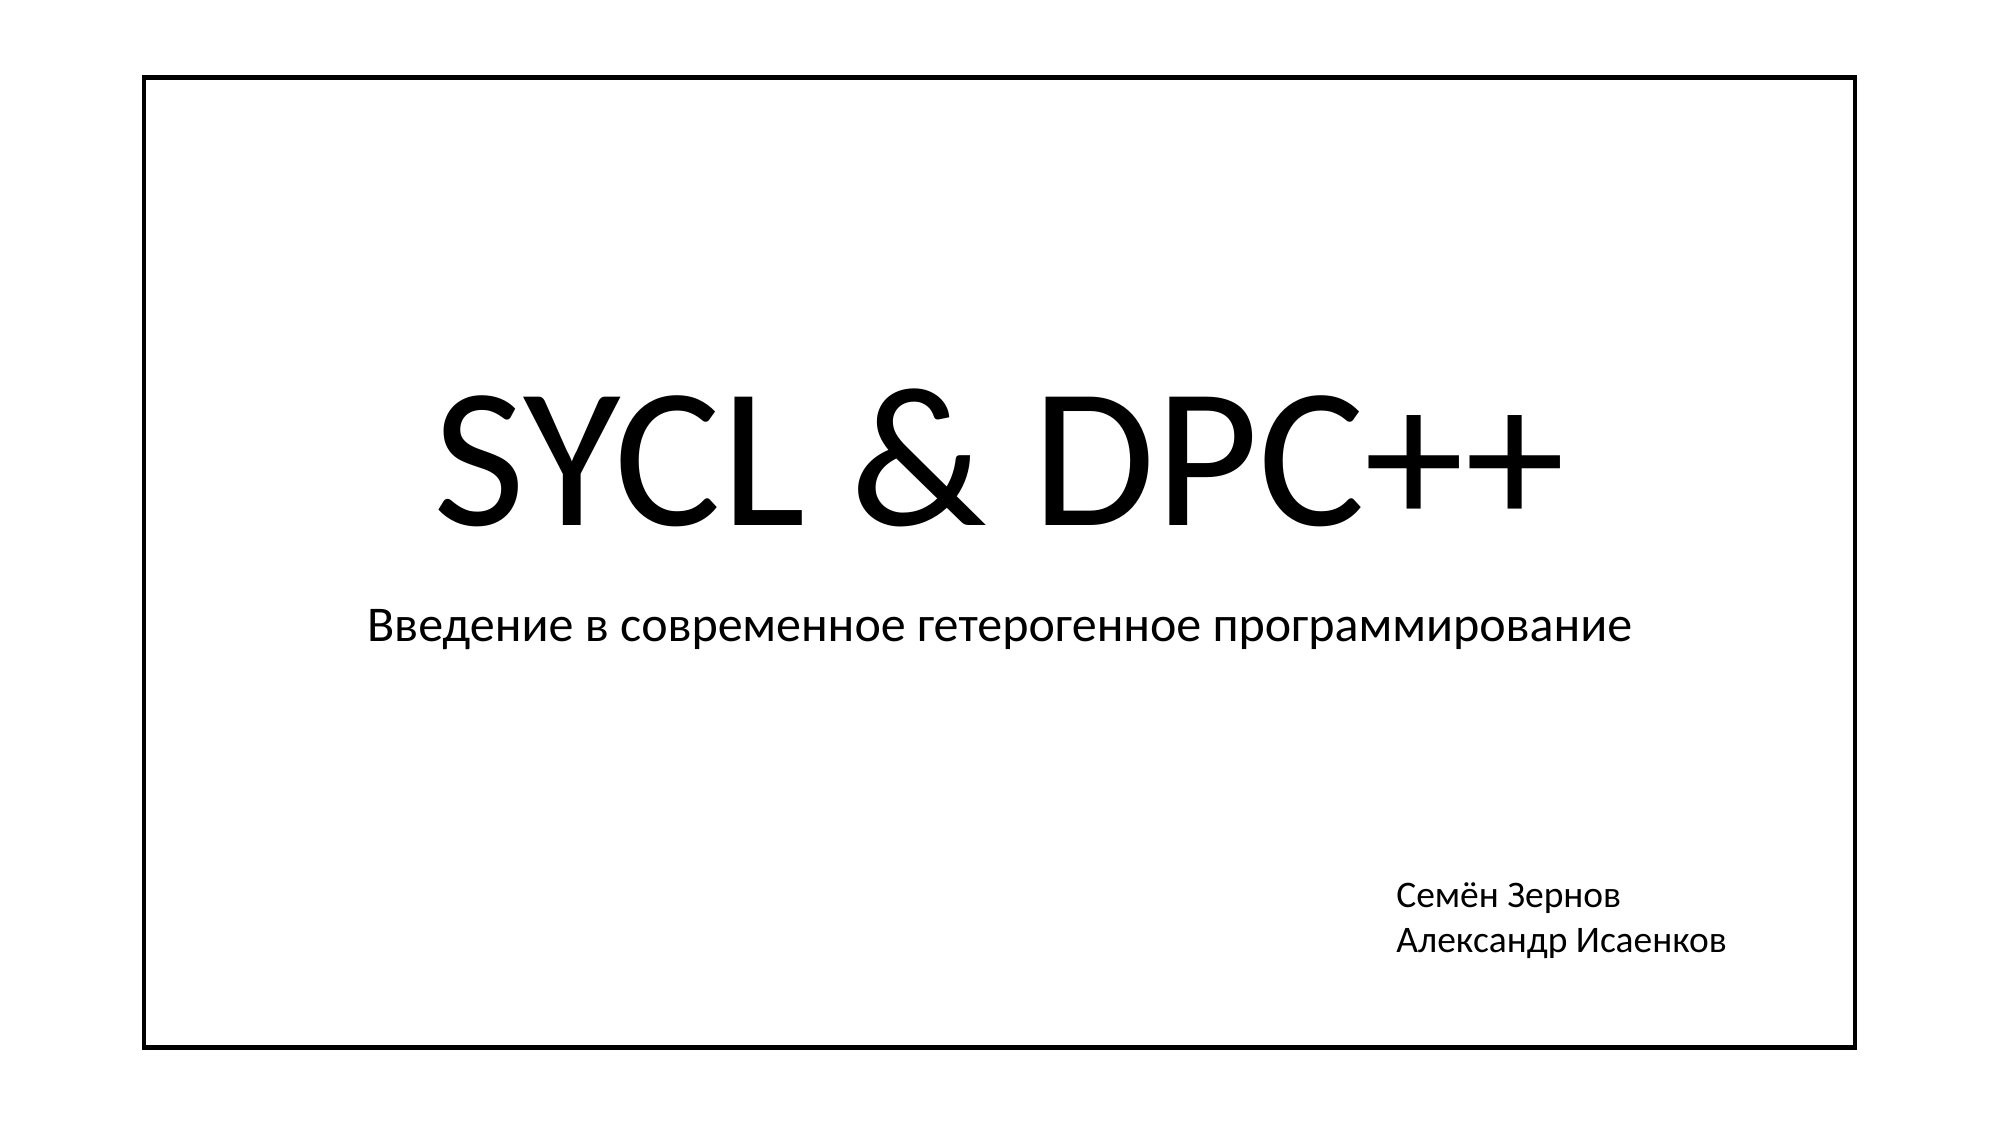

# SYCL & DPC++
Введение в современное гетерогенное программирование
Семён Зернов
Александр Исаенков